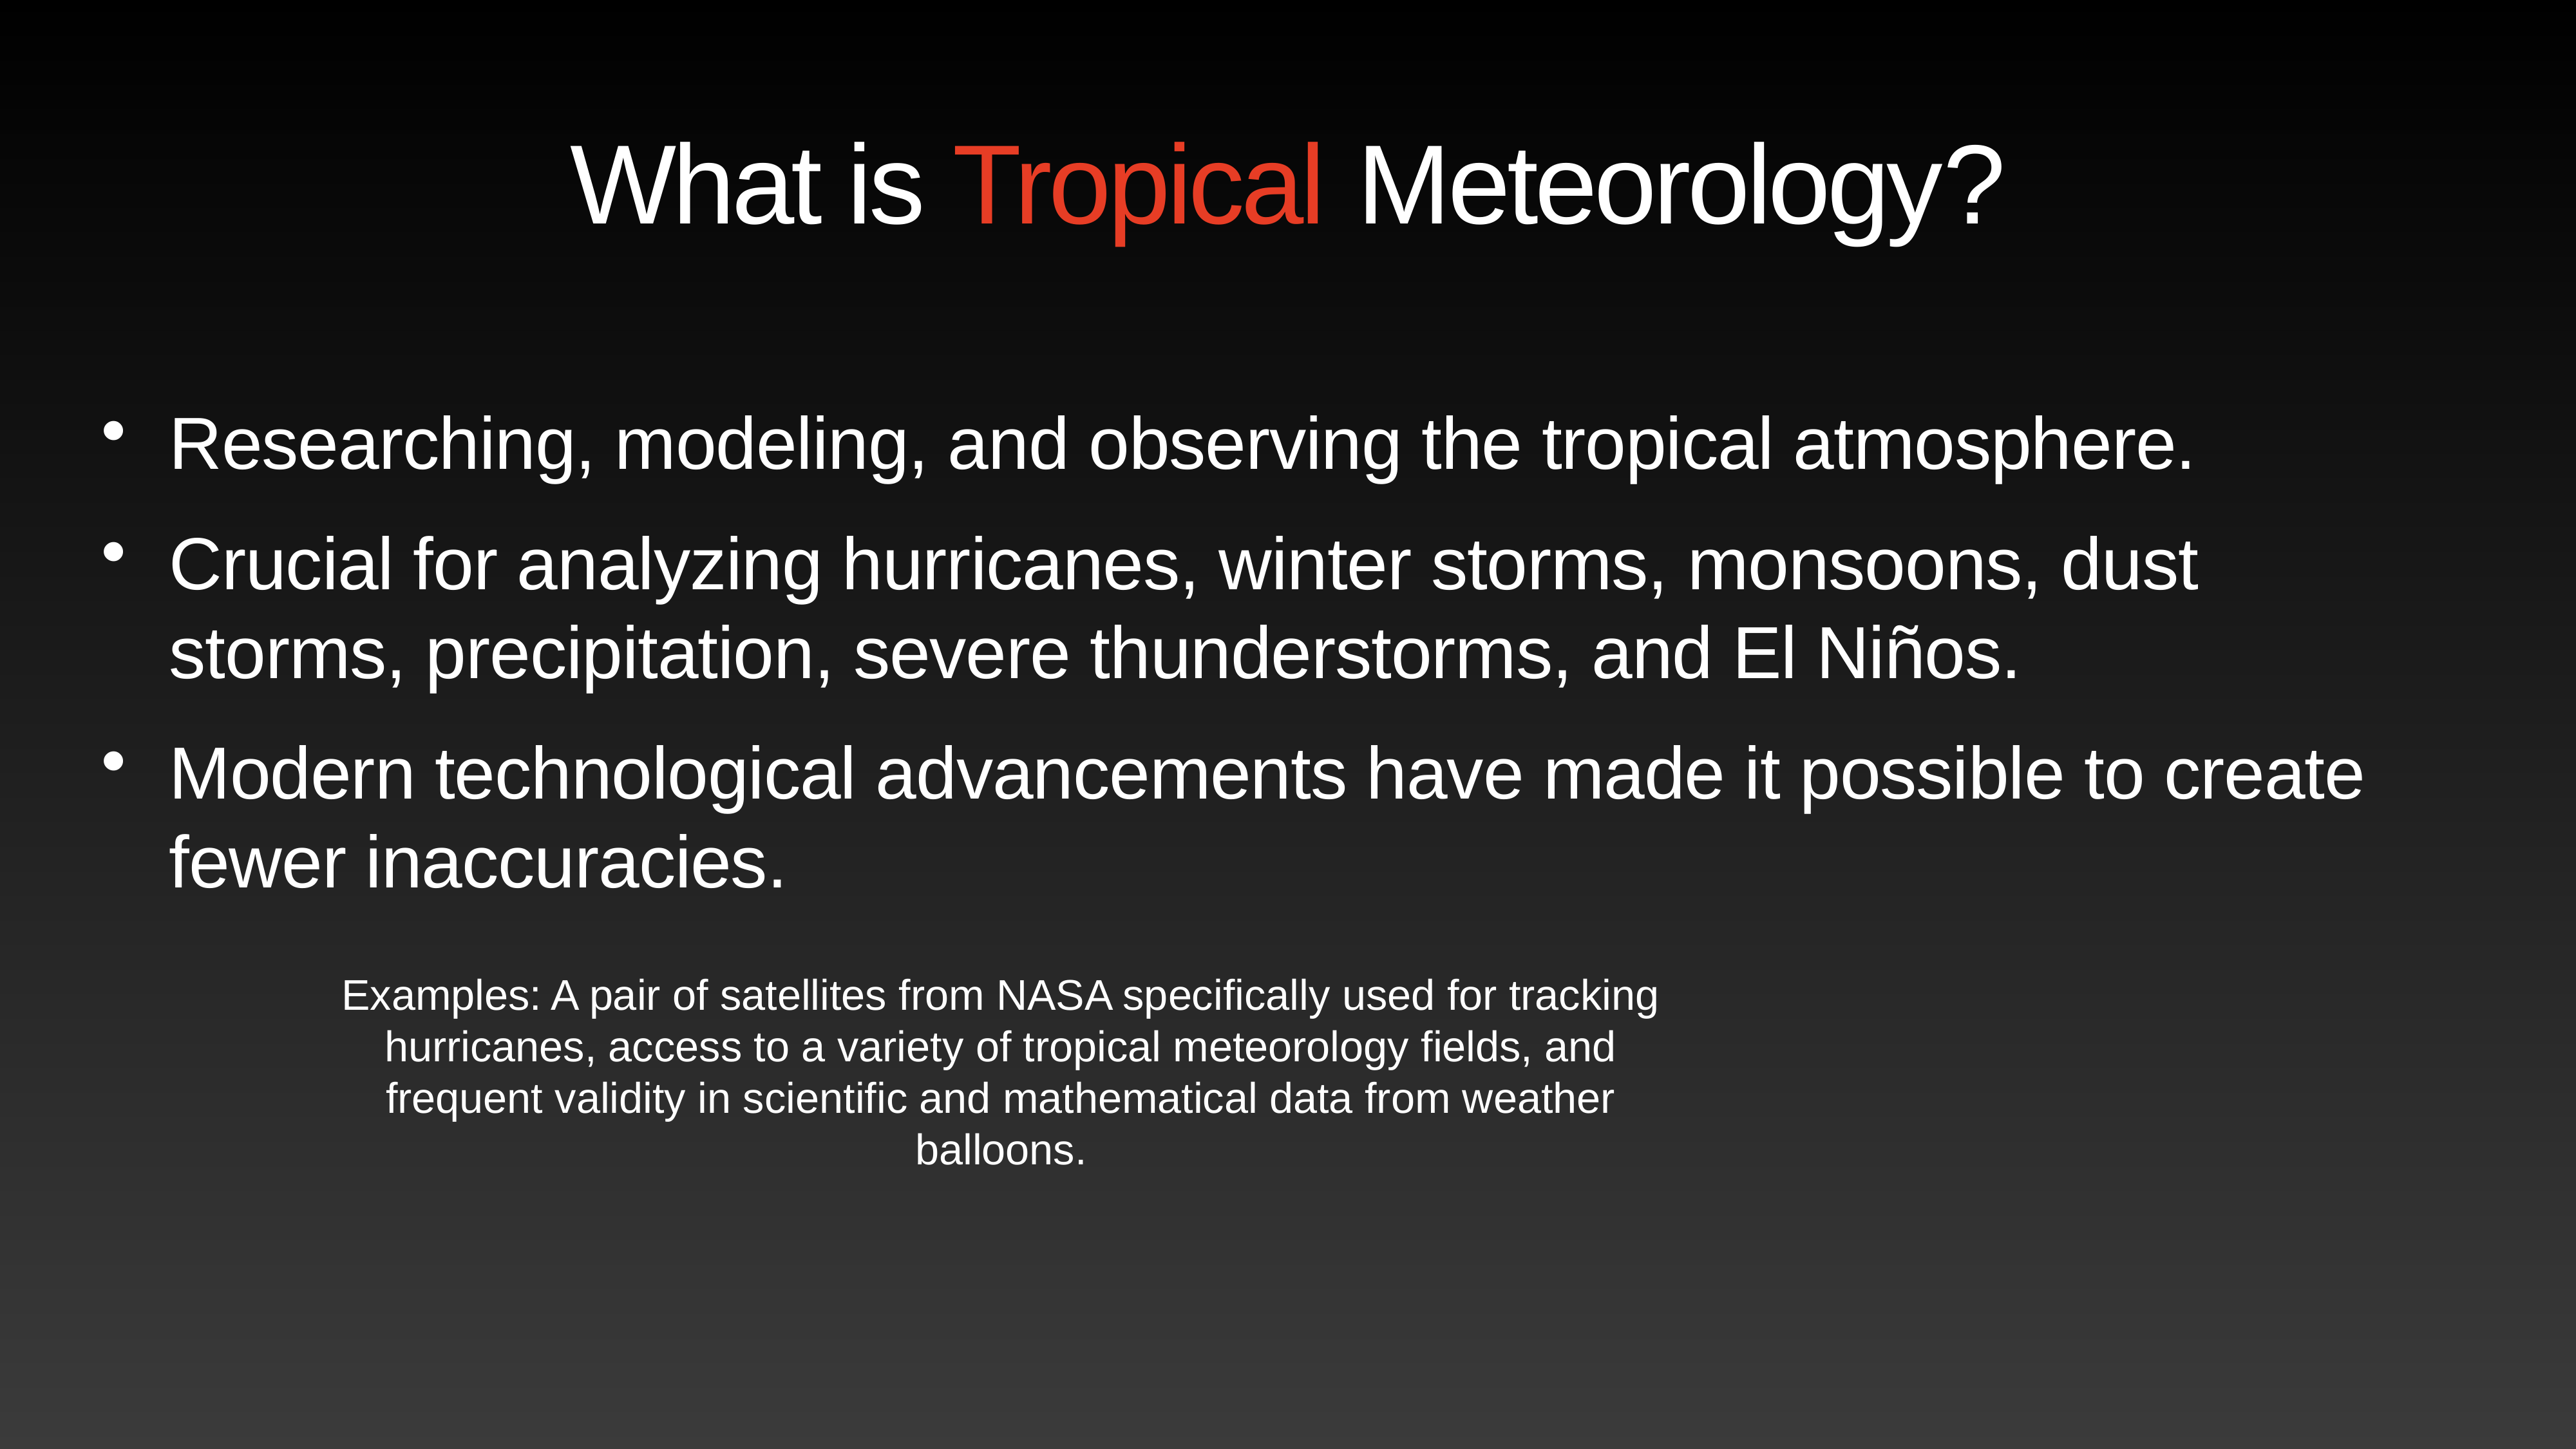

# What is Tropical Meteorology?
Researching, modeling, and observing the tropical atmosphere.
Crucial for analyzing hurricanes, winter storms, monsoons, dust storms, precipitation, severe thunderstorms, and El Niños.
Modern technological advancements have made it possible to create fewer inaccuracies.
Examples: A pair of satellites from NASA specifically used for tracking hurricanes, access to a variety of tropical meteorology fields, and frequent validity in scientific and mathematical data from weather balloons.